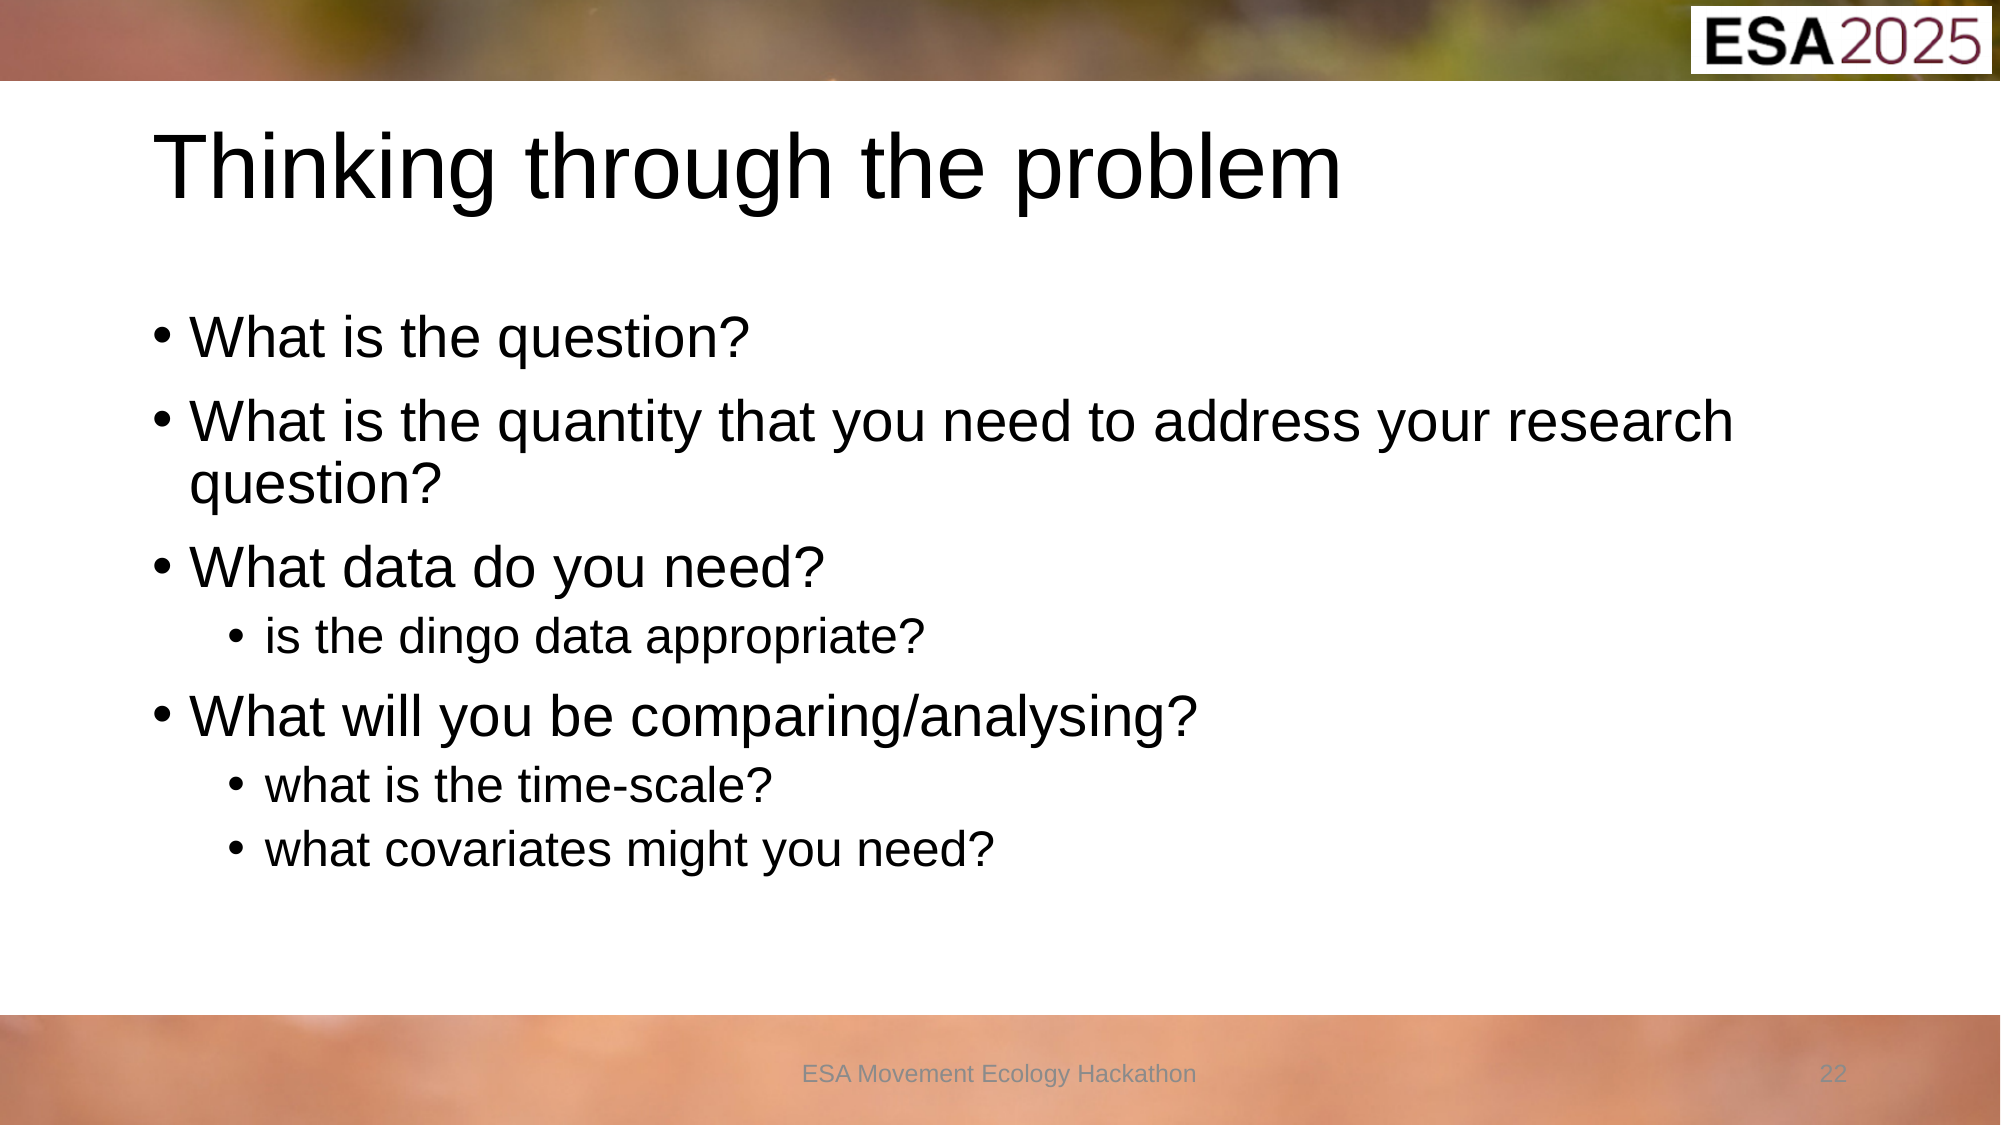

# Thinking through the problem
What is the question?
What is the quantity that you need to address your research question?
What data do you need?
is the dingo data appropriate?
What will you be comparing/analysing?
what is the time-scale?
what covariates might you need?

ESA Movement Ecology Hackathon
22